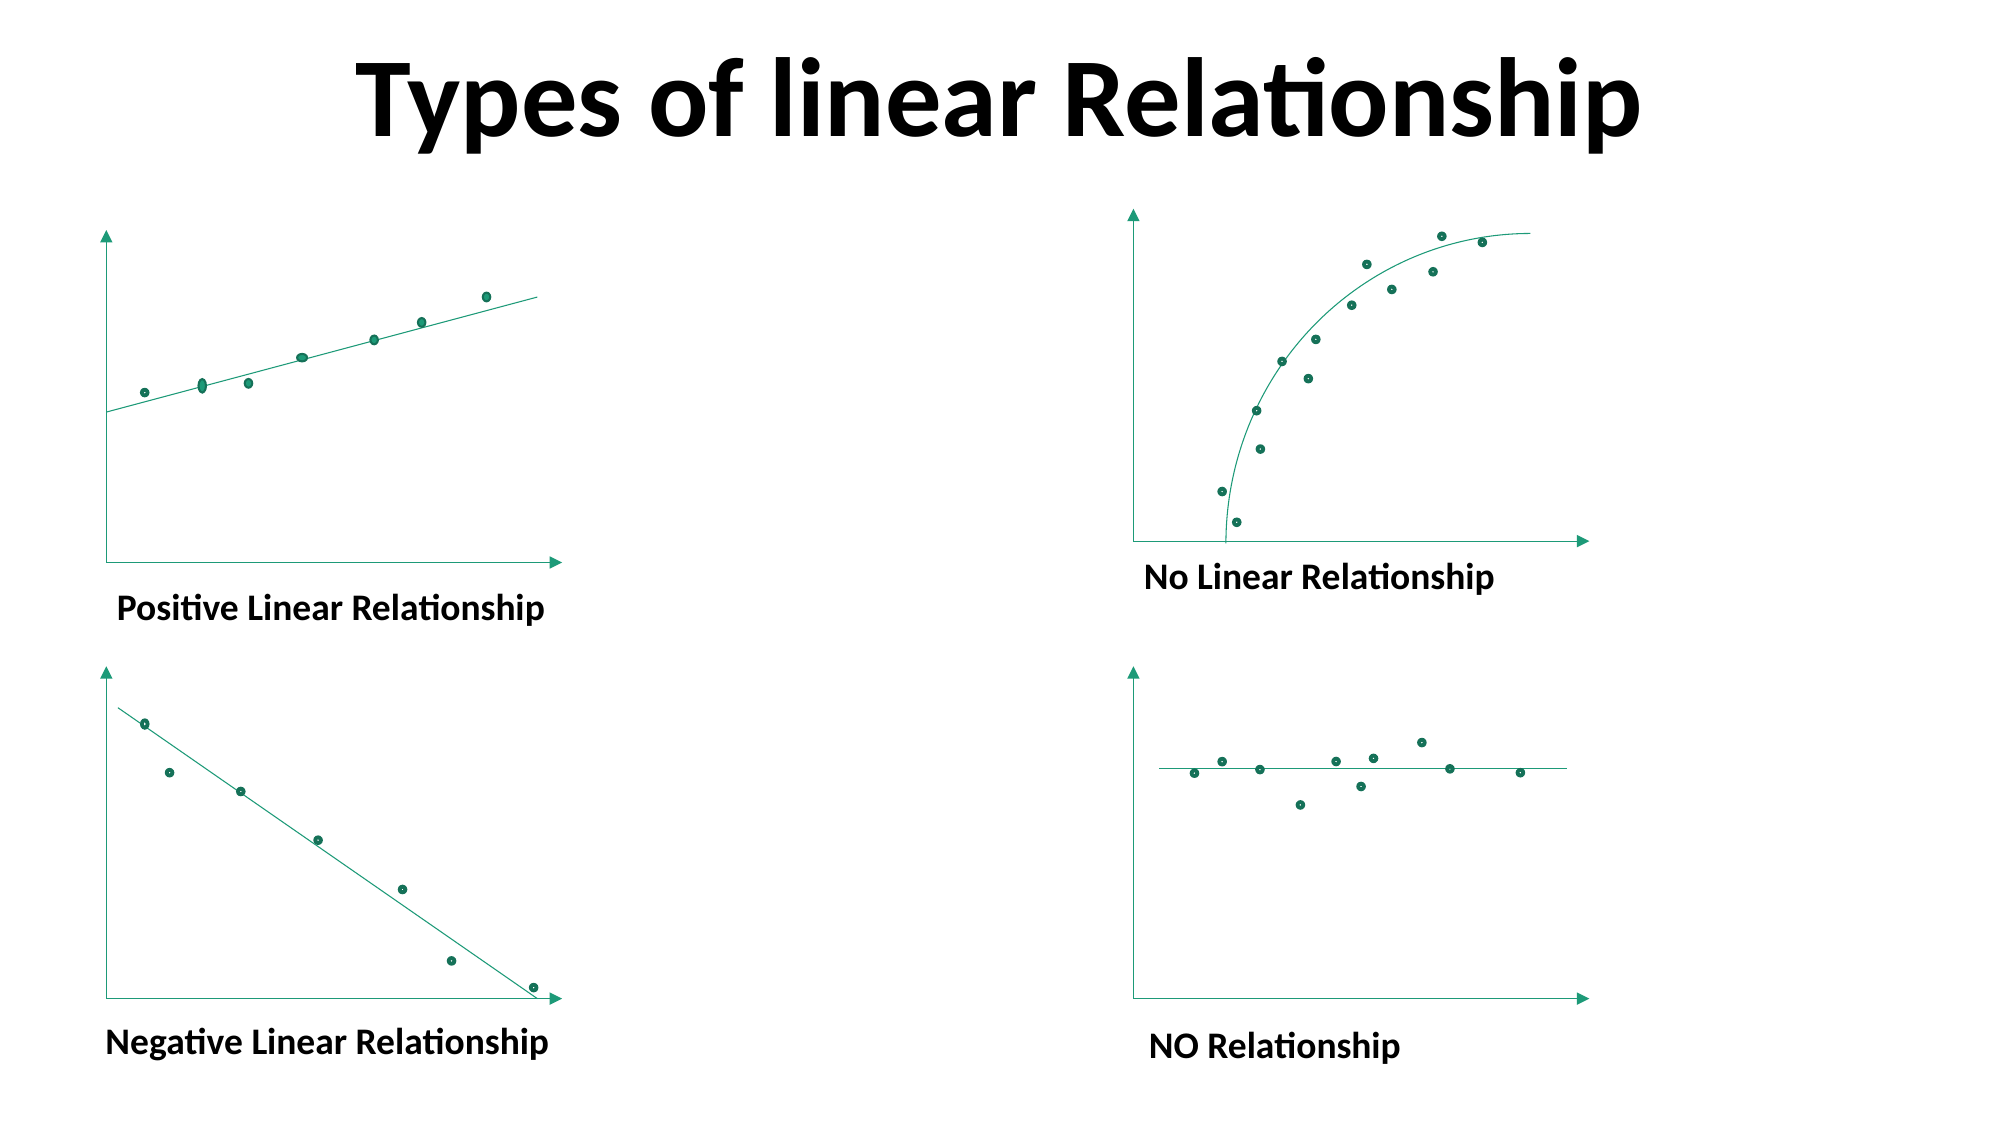

Types of linear Relationship

No Linear Relationship
Positive Linear Relationship

Negative Linear Relationship
NO Relationship